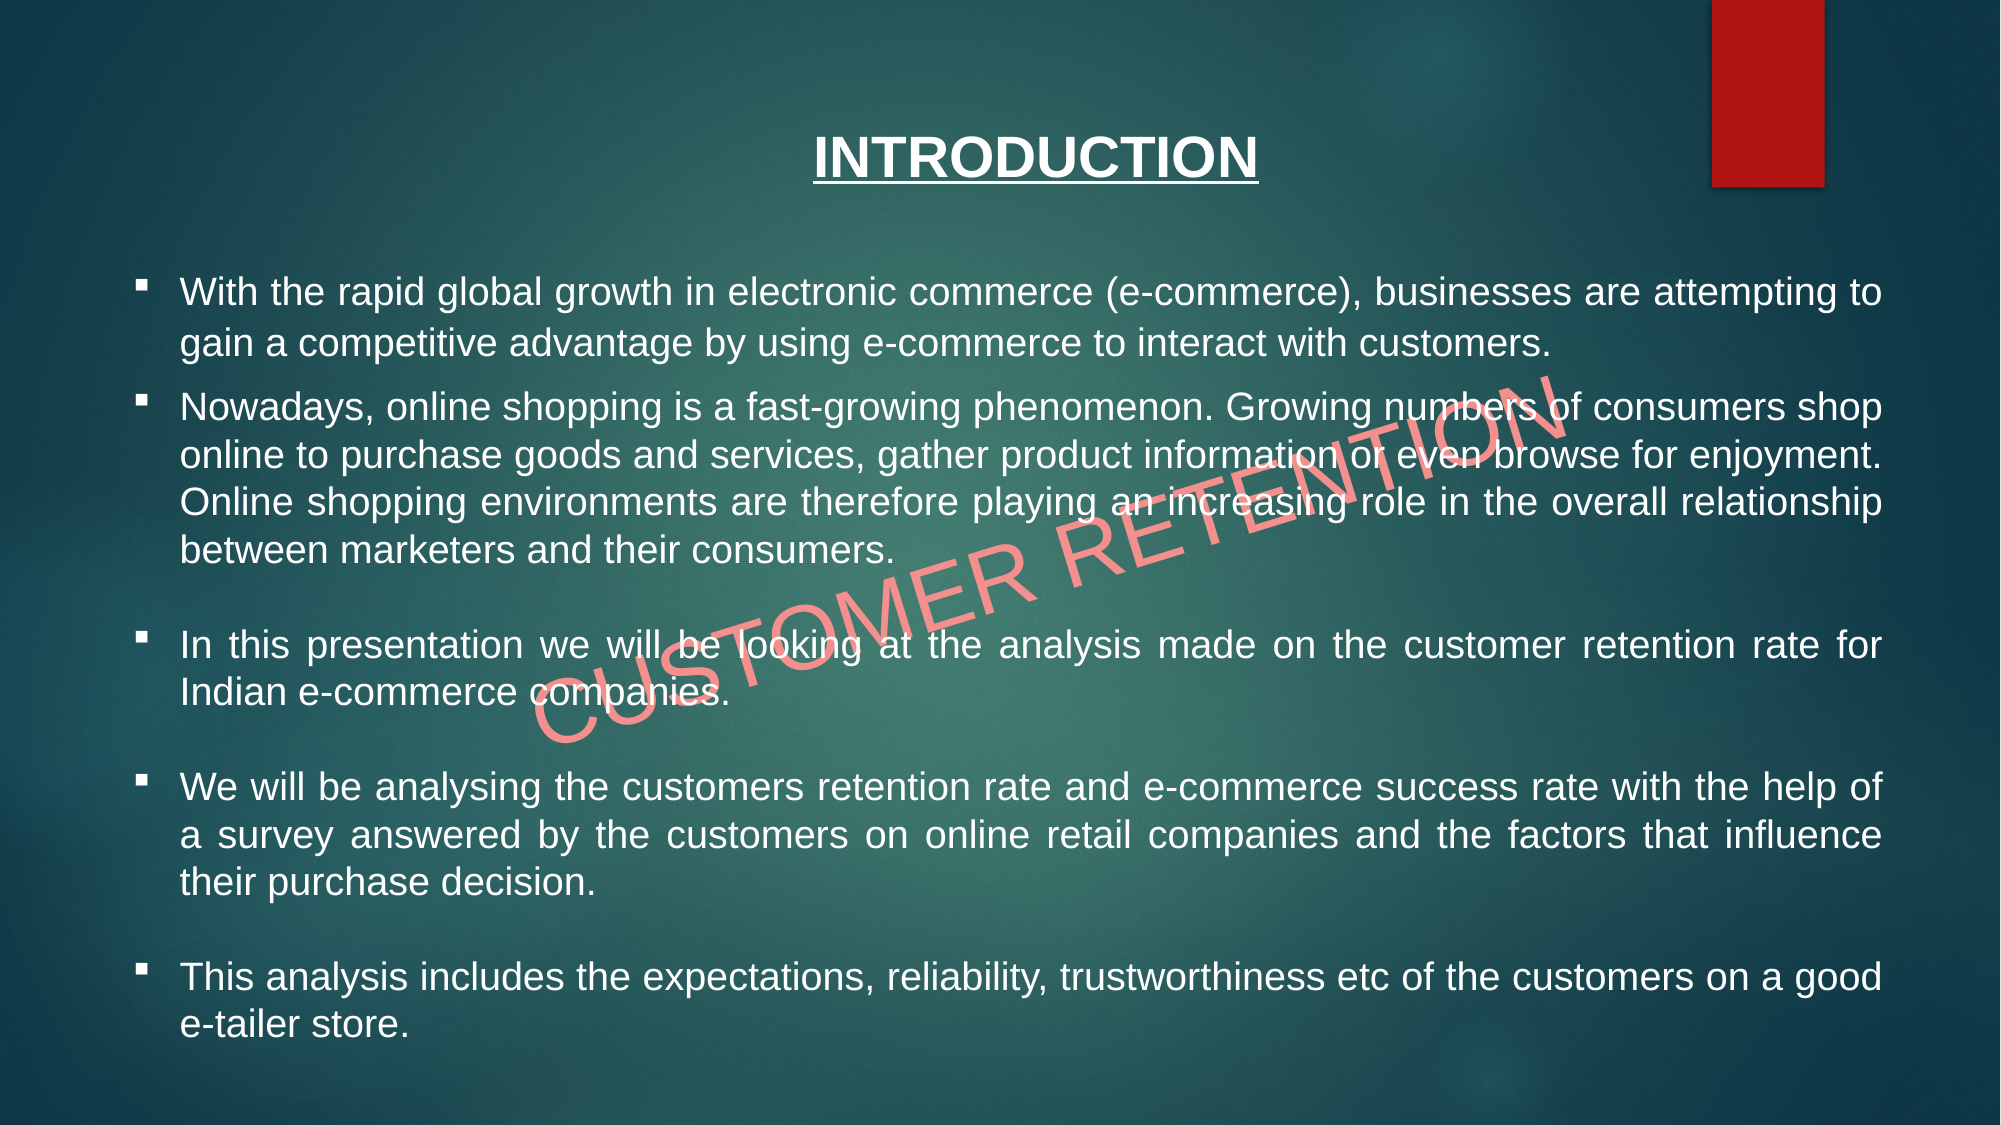

INTRODUCTION
With the rapid global growth in electronic commerce (e-commerce), businesses are attempting to gain a competitive advantage by using e-commerce to interact with customers.
Nowadays, online shopping is a fast-growing phenomenon. Growing numbers of consumers shop online to purchase goods and services, gather product information or even browse for enjoyment. Online shopping environments are therefore playing an increasing role in the overall relationship between marketers and their consumers.

In this presentation we will be looking at the analysis made on the customer retention rate for Indian e-commerce companies.

We will be analysing the customers retention rate and e-commerce success rate with the help of a survey answered by the customers on online retail companies and the factors that influence their purchase decision.

This analysis includes the expectations, reliability, trustworthiness etc of the customers on a good e-tailer store.